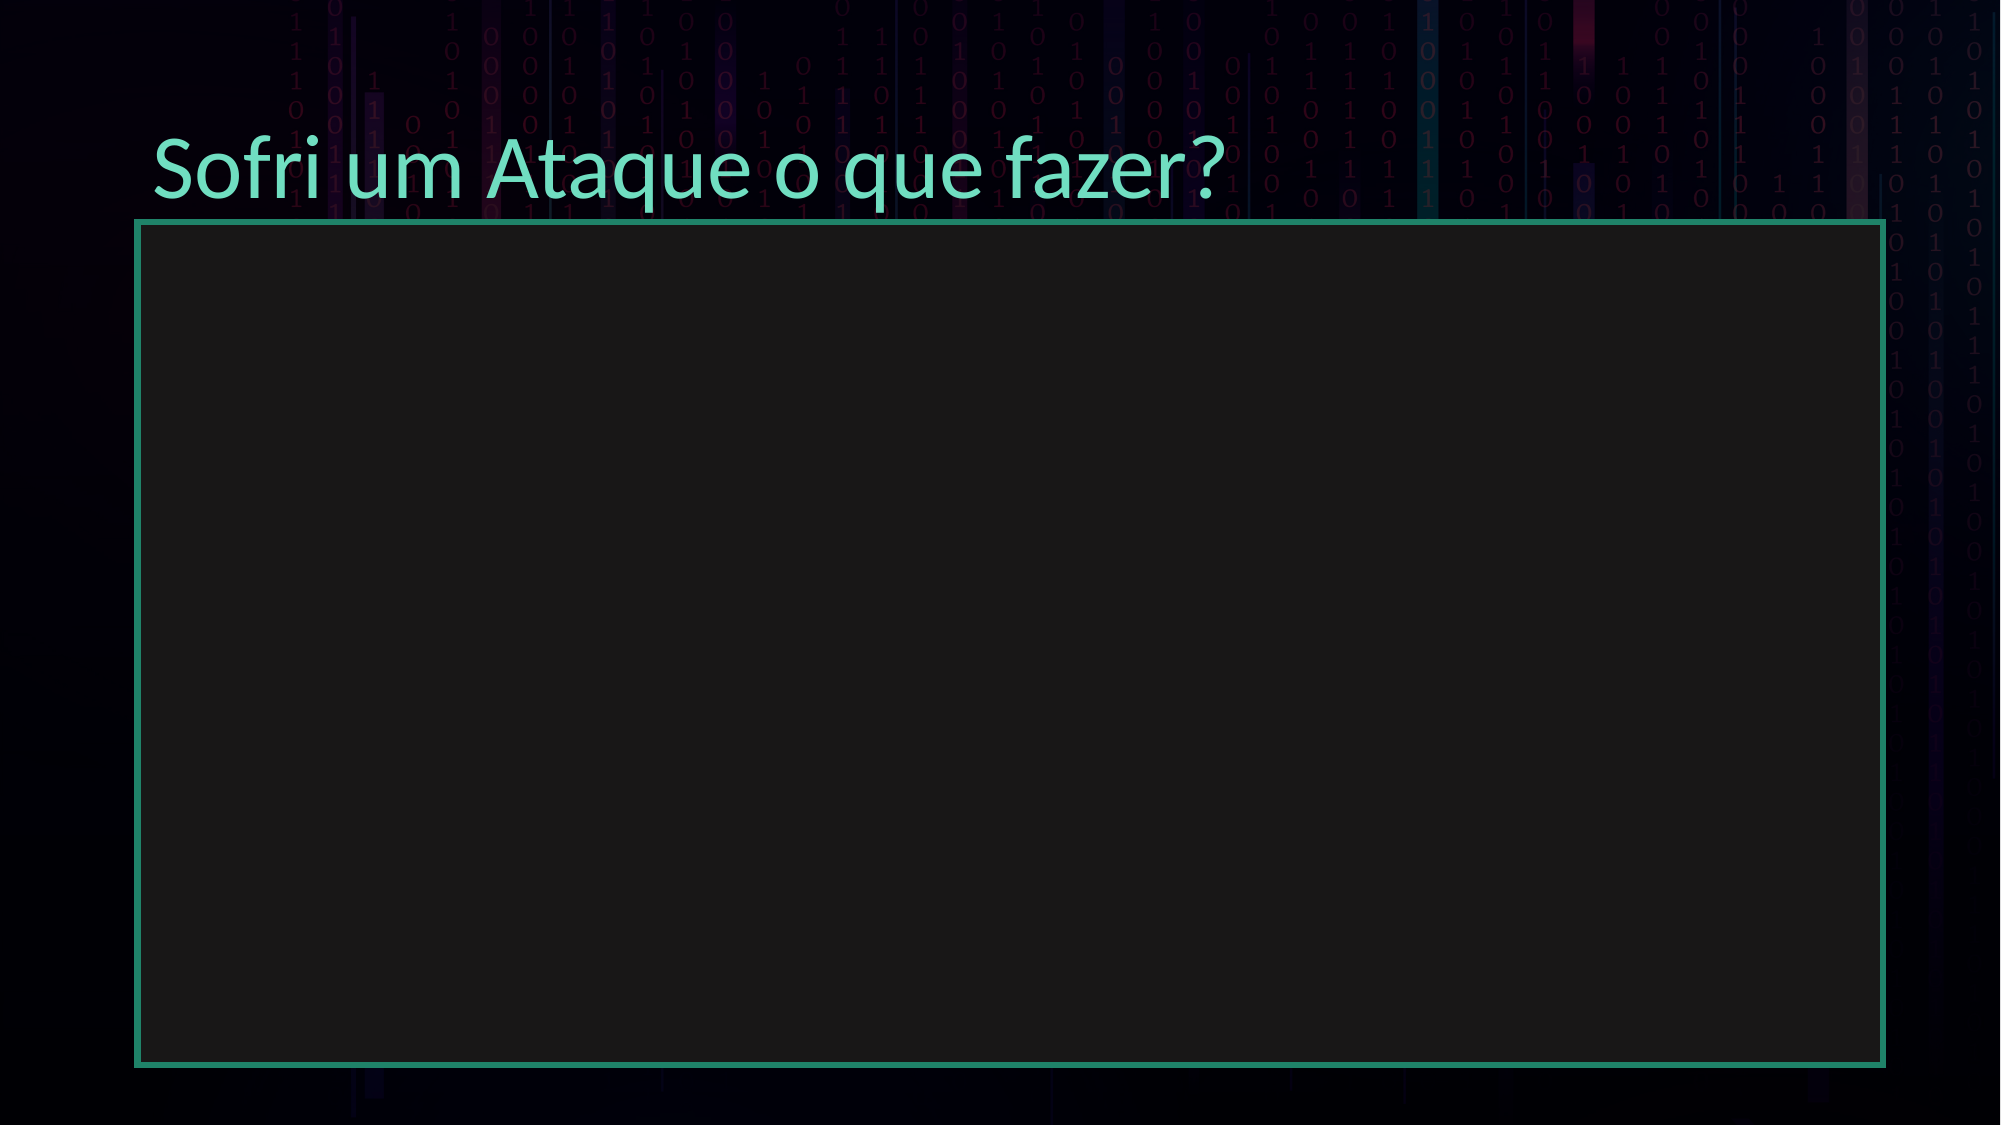

# Sofri um Ataque o que fazer?